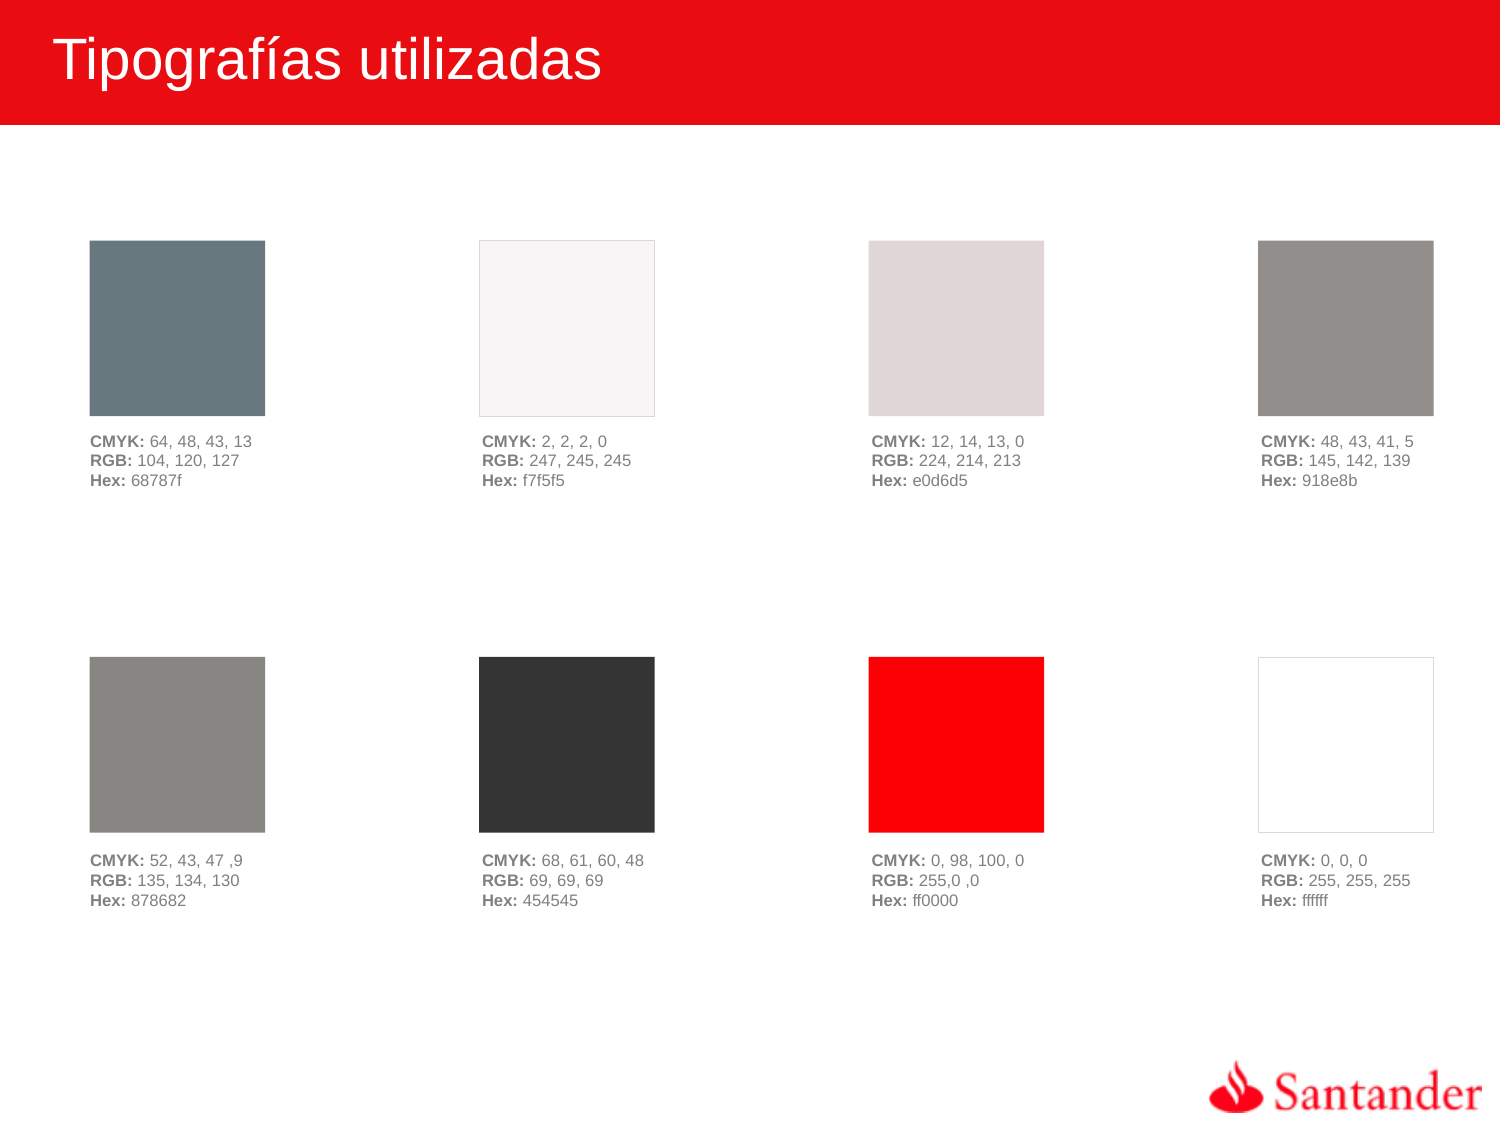

# Tipografías utilizadas

CMYK: 64, 48, 43, 13
RGB: 104, 120, 127
Hex: 68787f
CMYK: 2, 2, 2, 0
RGB: 247, 245, 245
Hex: f7f5f5
CMYK: 12, 14, 13, 0
RGB: 224, 214, 213
Hex: e0d6d5
CMYK: 48, 43, 41, 5
RGB: 145, 142, 139
Hex: 918e8b

CMYK: 52, 43, 47 ,9
RGB: 135, 134, 130
Hex: 878682
CMYK: 68, 61, 60, 48
RGB: 69, 69, 69
Hex: 454545
CMYK: 0, 98, 100, 0
RGB: 255,0 ,0
Hex: ff0000
CMYK: 0, 0, 0
RGB: 255, 255, 255
Hex: ffffff